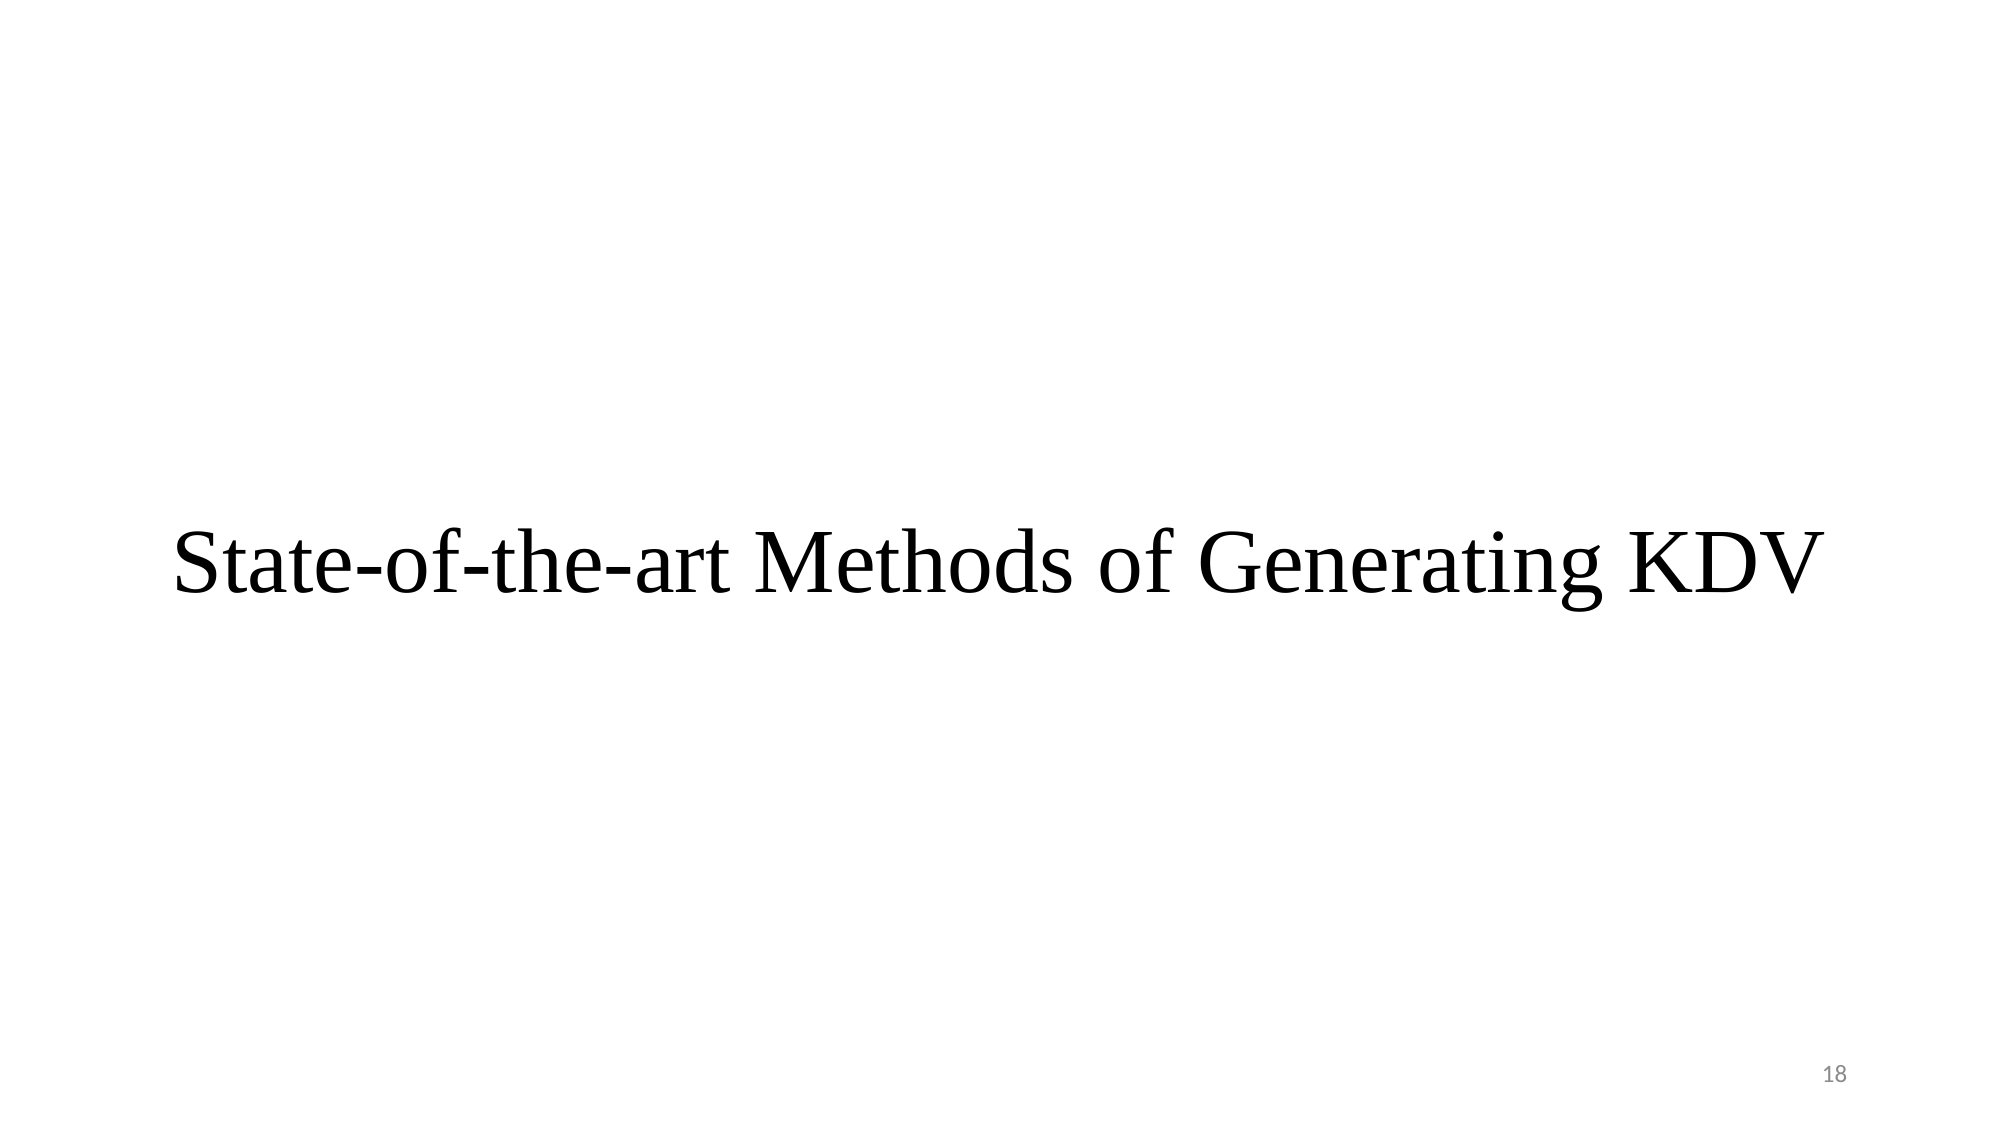

# State-of-the-art Methods of Generating KDV
18